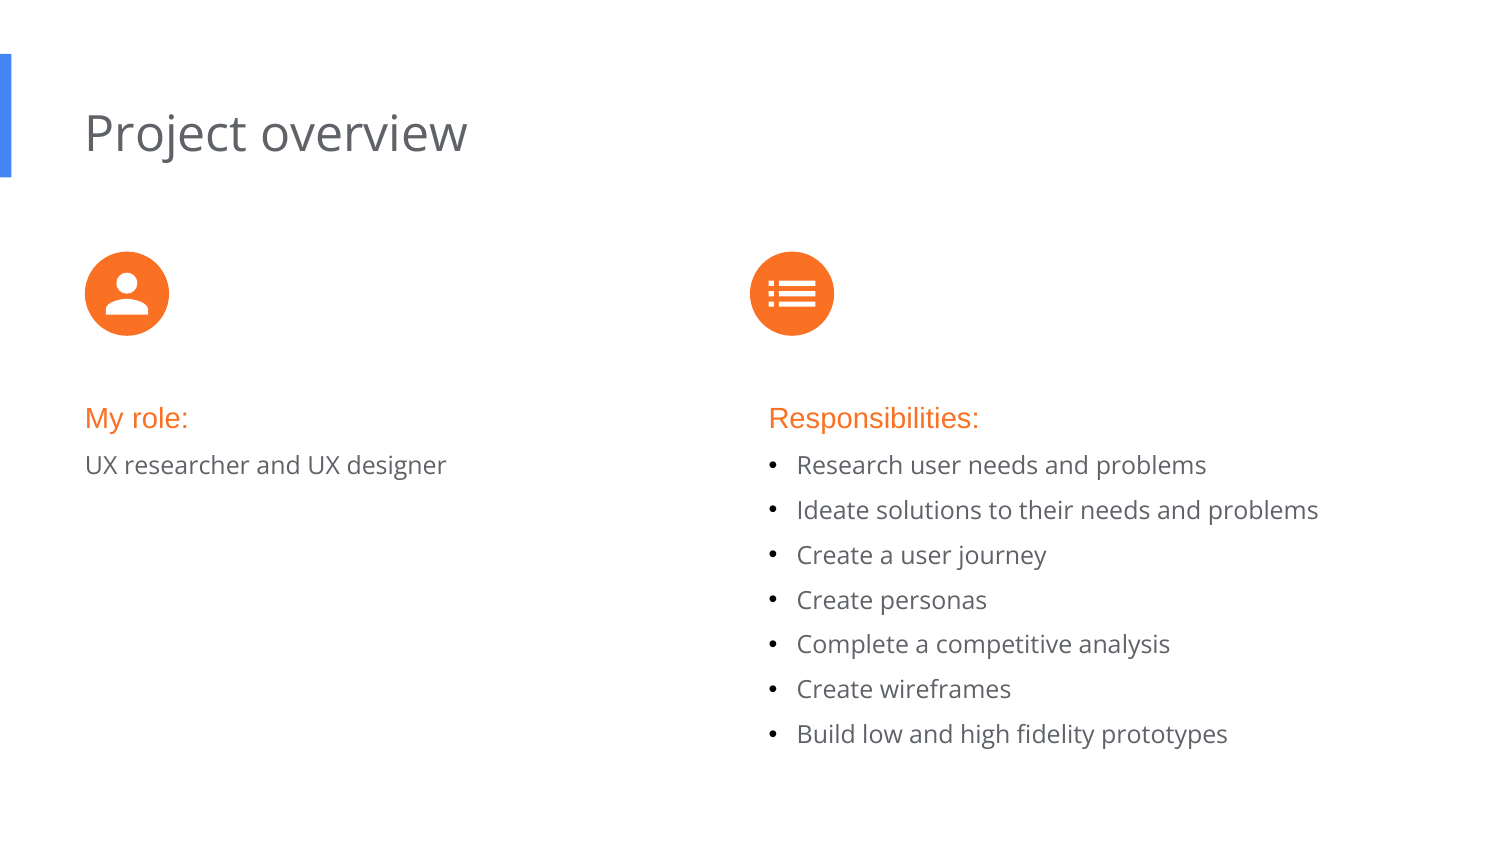

Project overview

My role:
UX researcher and UX designer
Responsibilities:
Research user needs and problems
Ideate solutions to their needs and problems
Create a user journey
Create personas
Complete a competitive analysis
Create wireframes
Build low and high fidelity prototypes